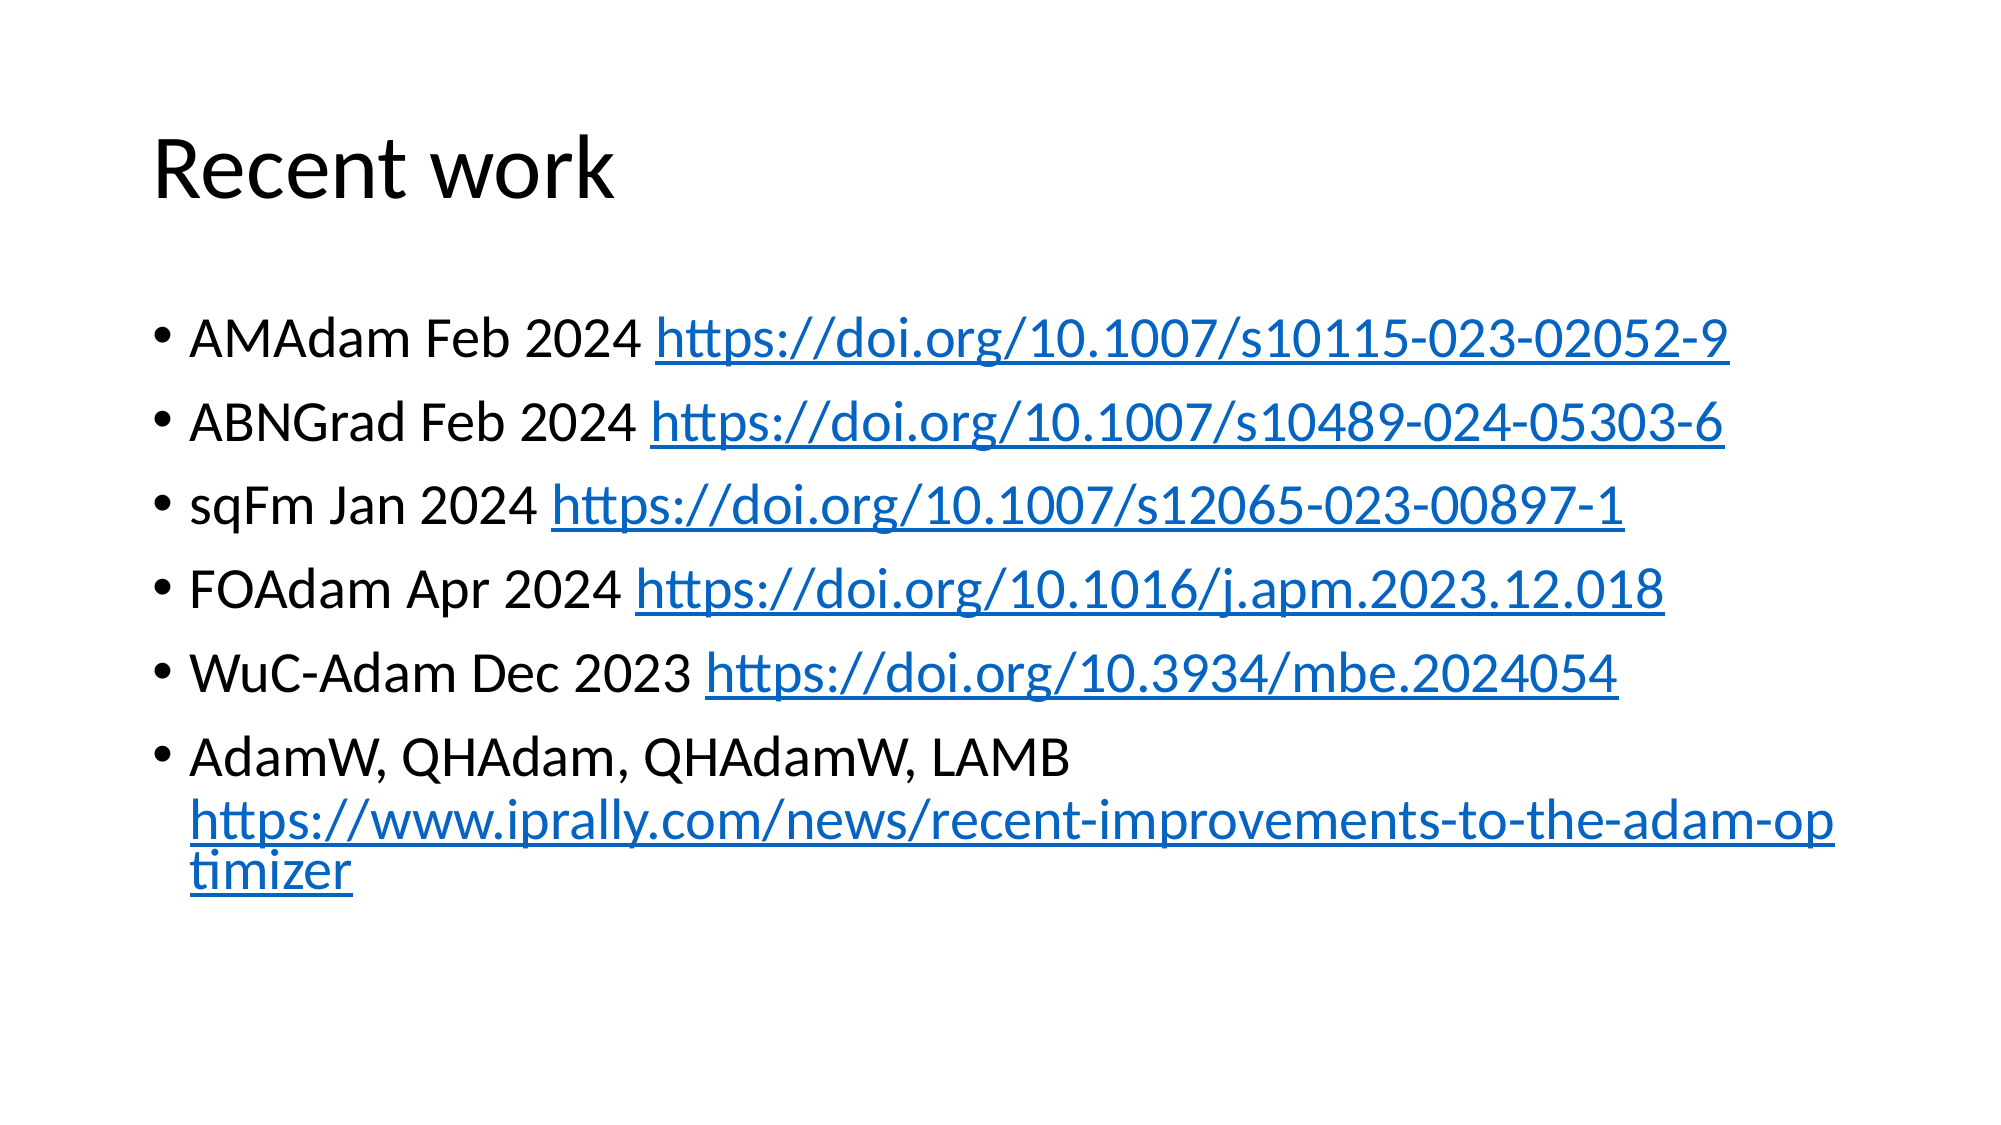

# Recent work
AMAdam Feb 2024 https://doi.org/10.1007/s10115-023-02052-9
ABNGrad Feb 2024 https://doi.org/10.1007/s10489-024-05303-6
sqFm Jan 2024 https://doi.org/10.1007/s12065-023-00897-1
FOAdam Apr 2024 https://doi.org/10.1016/j.apm.2023.12.018
WuC-Adam Dec 2023 https://doi.org/10.3934/mbe.2024054
AdamW, QHAdam, QHAdamW, LAMB https://www.iprally.com/news/recent-improvements-to-the-adam-optimizer